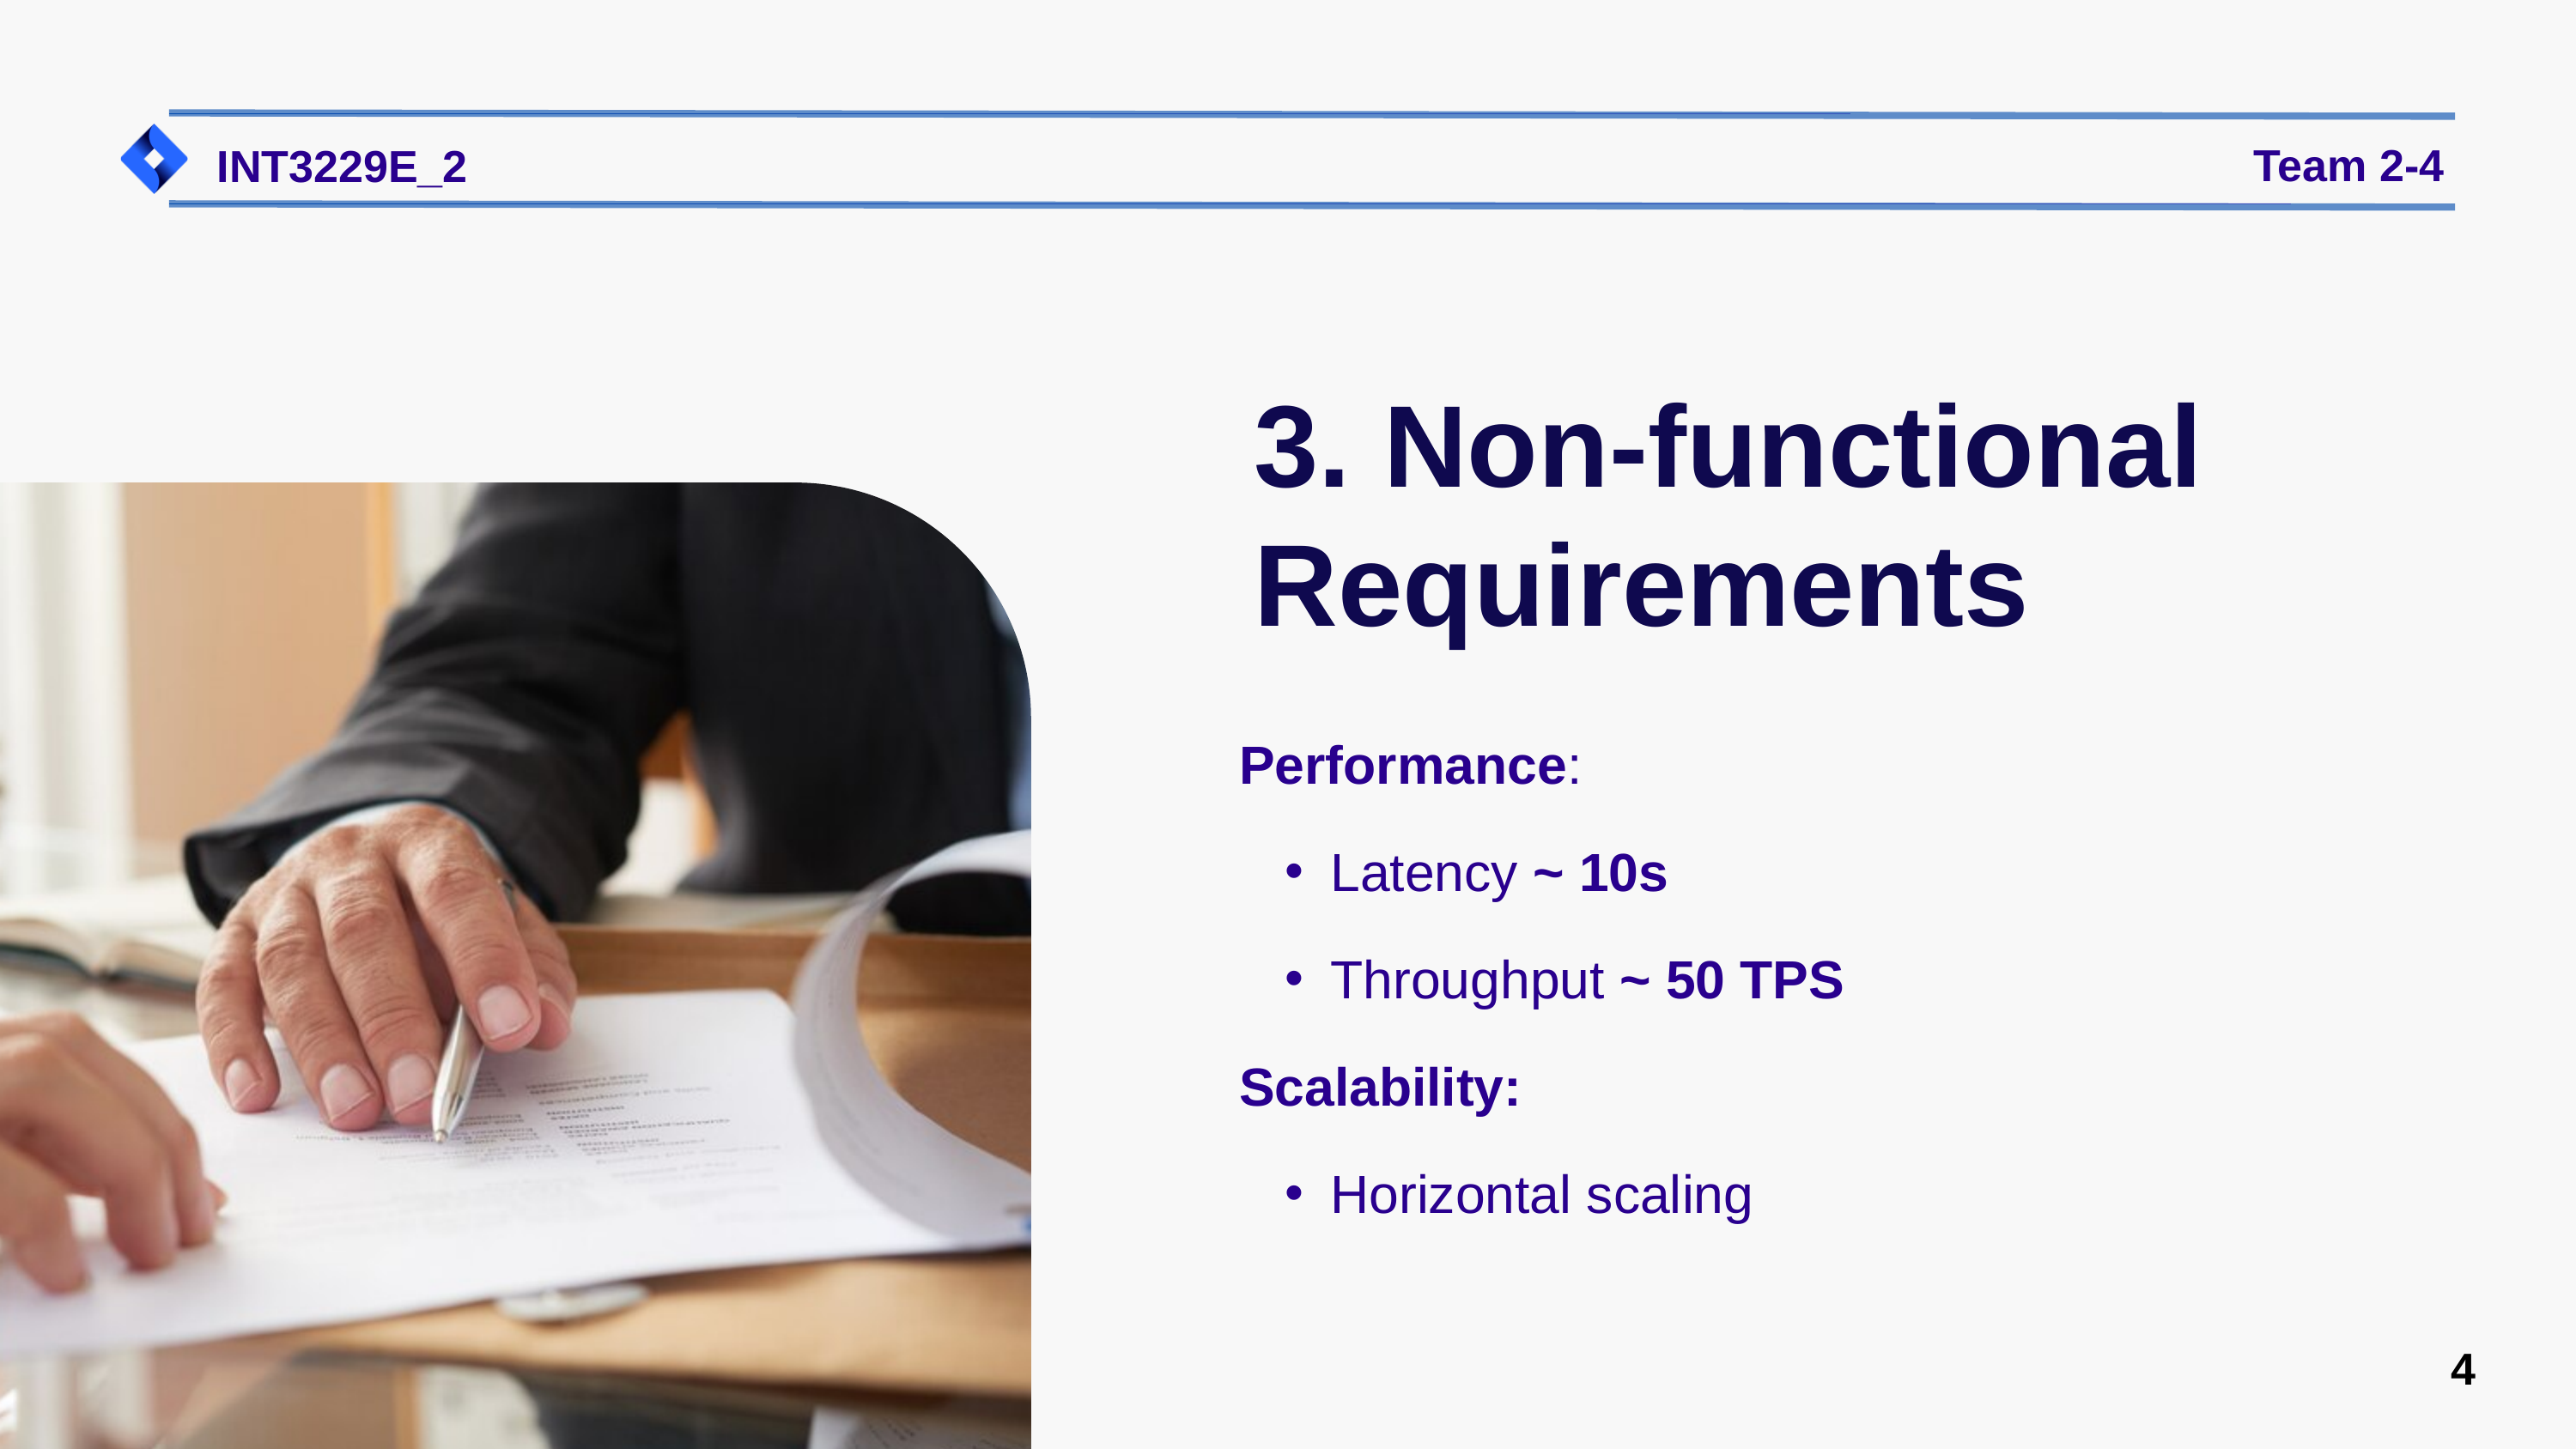

Team 2-4
INT3229E_2

3. Non-functional Requirements
Performance:
Latency ~ 10s
Throughput ~ 50 TPS
Scalability:
Horizontal scaling

4